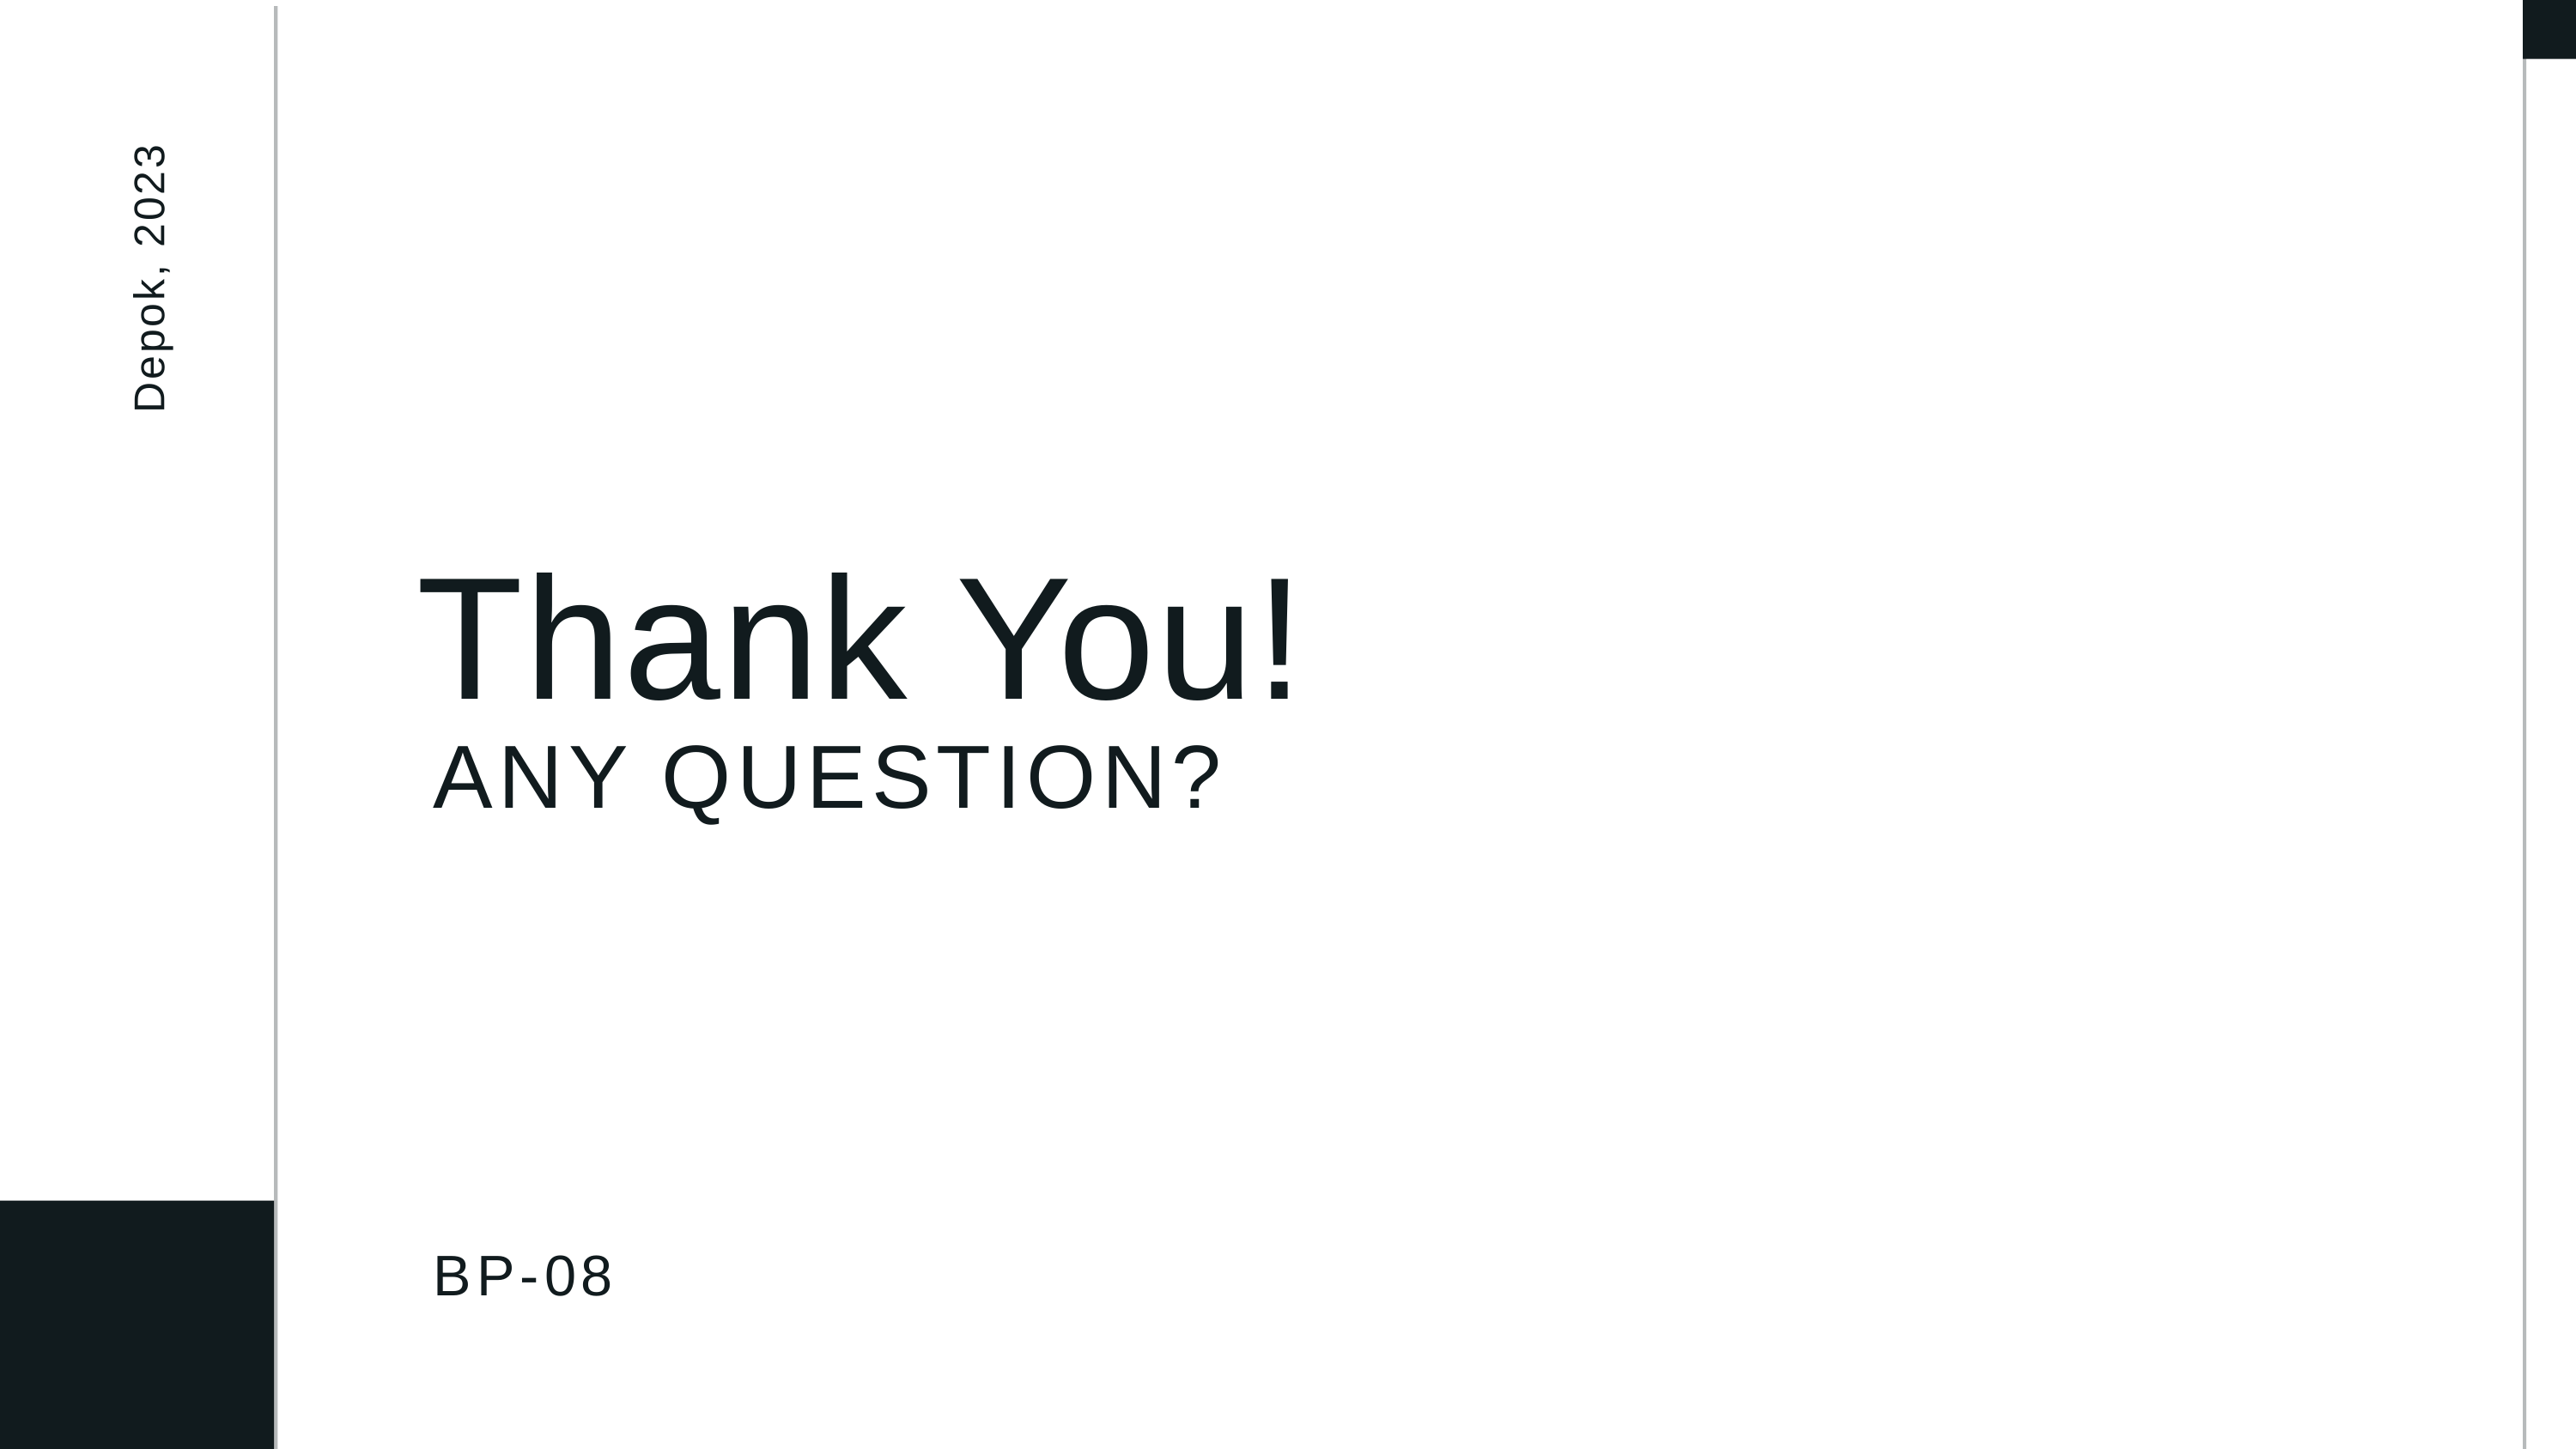

Thank You!
Depok, 2023
ANY QUESTION?

BP-08